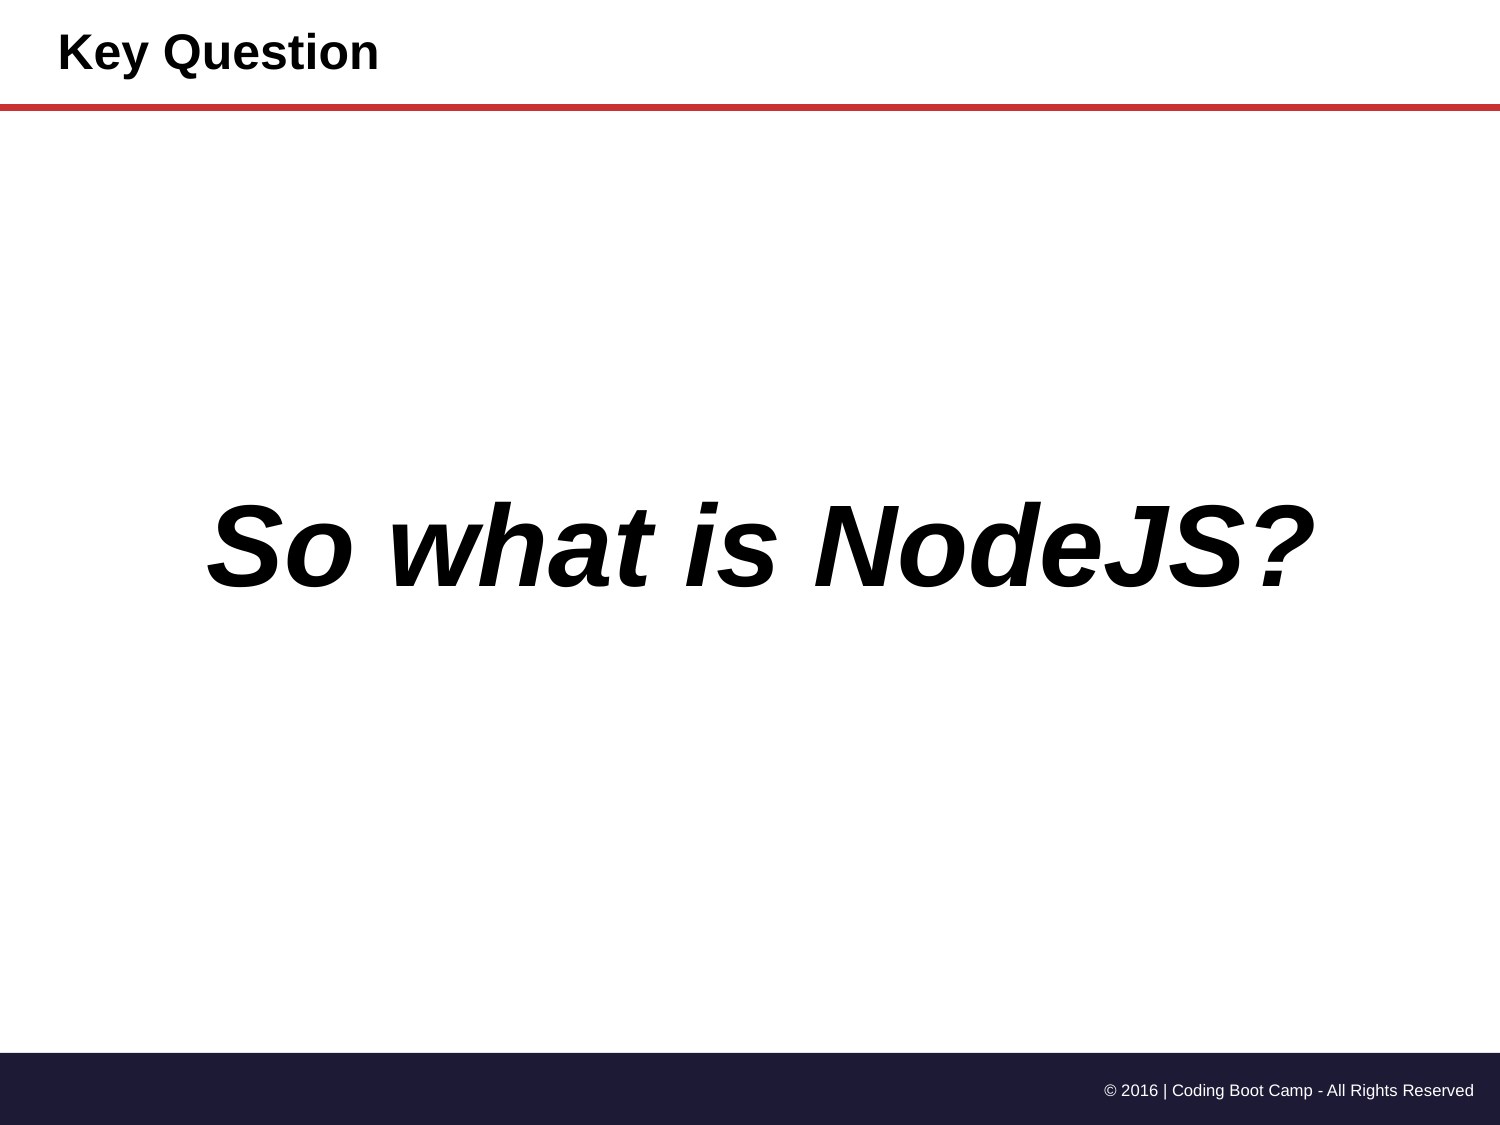

# Key Question
So what is NodeJS?